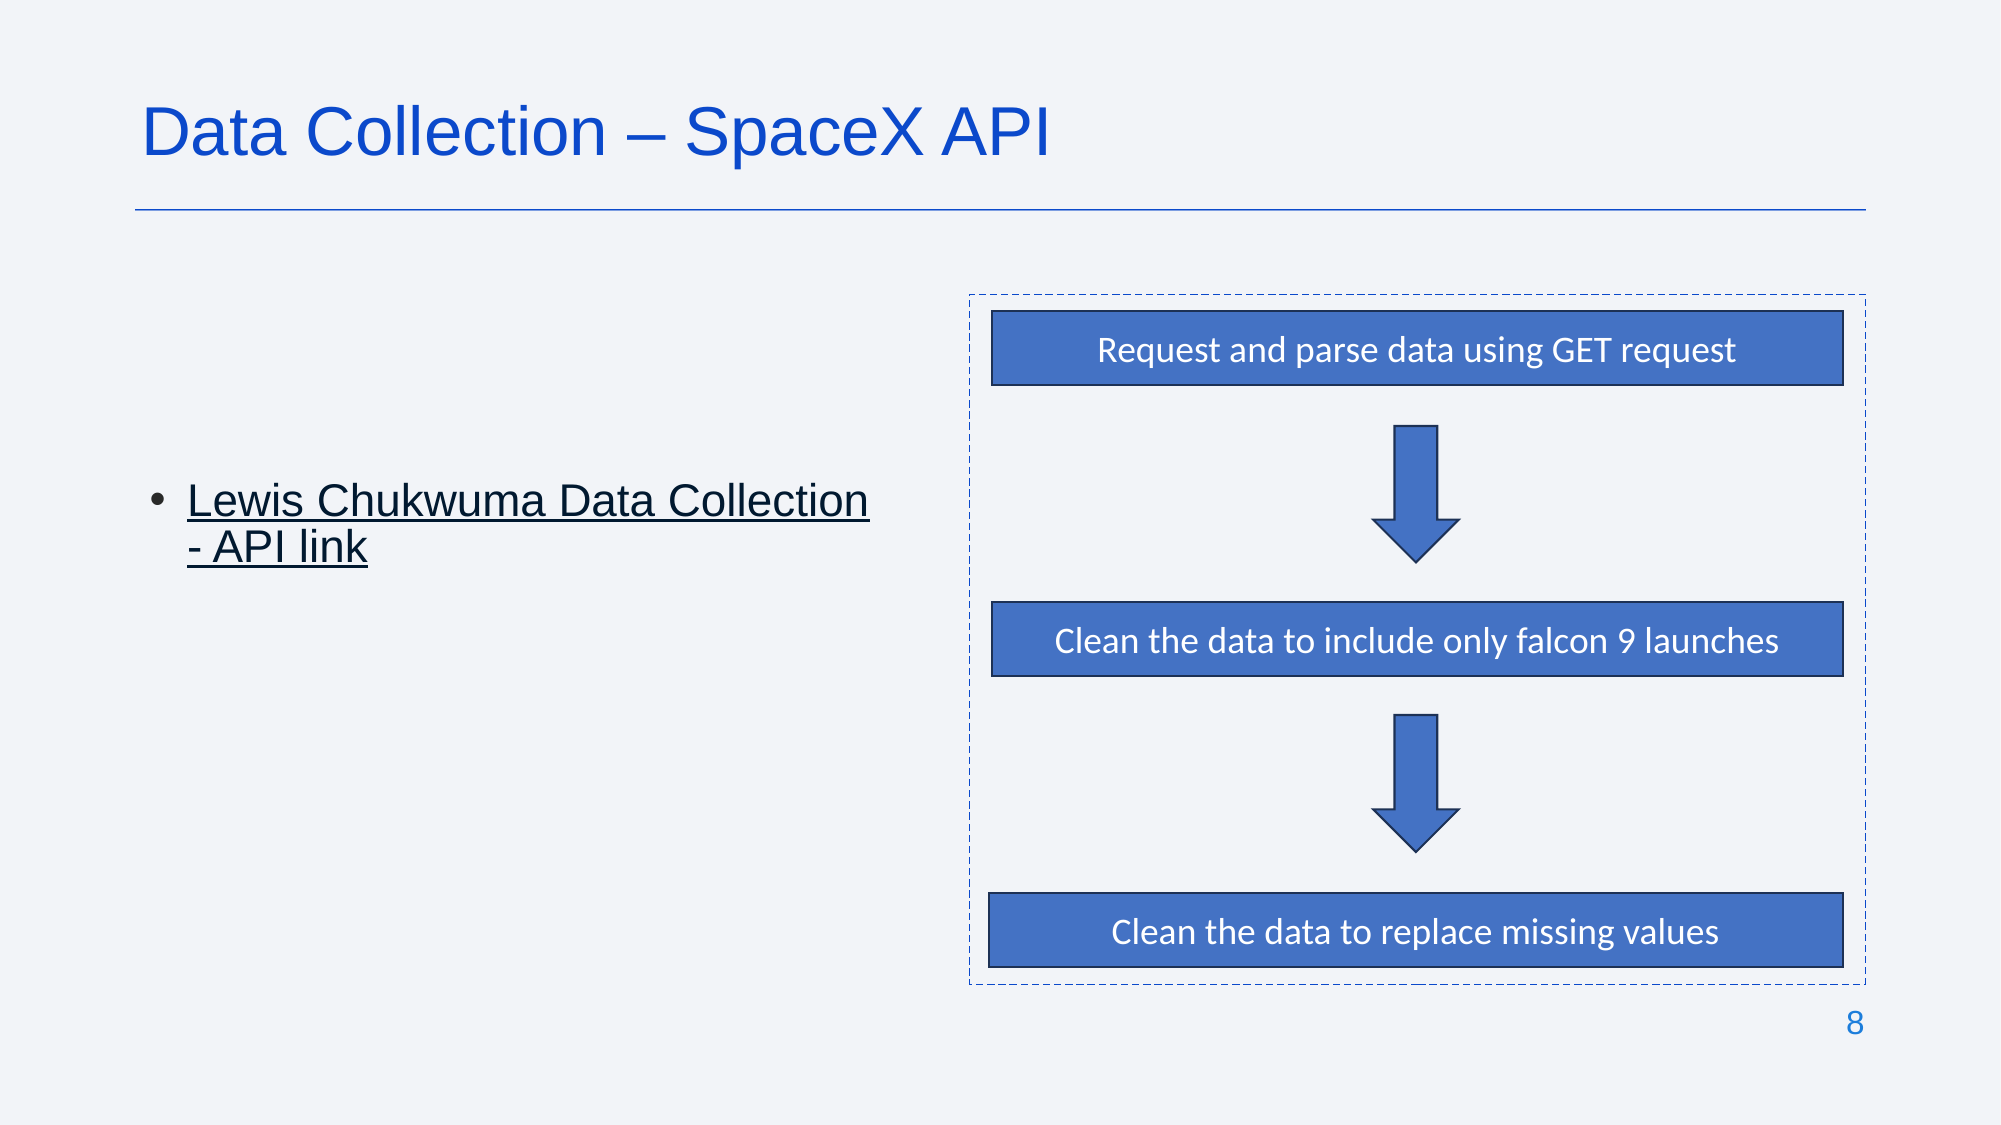

Data Collection – SpaceX API

Lewis Chukwuma Data Collection- API link

Request and parse data using GET request

Clean the data to include only falcon 9 launches

Clean the data to replace missing values
8